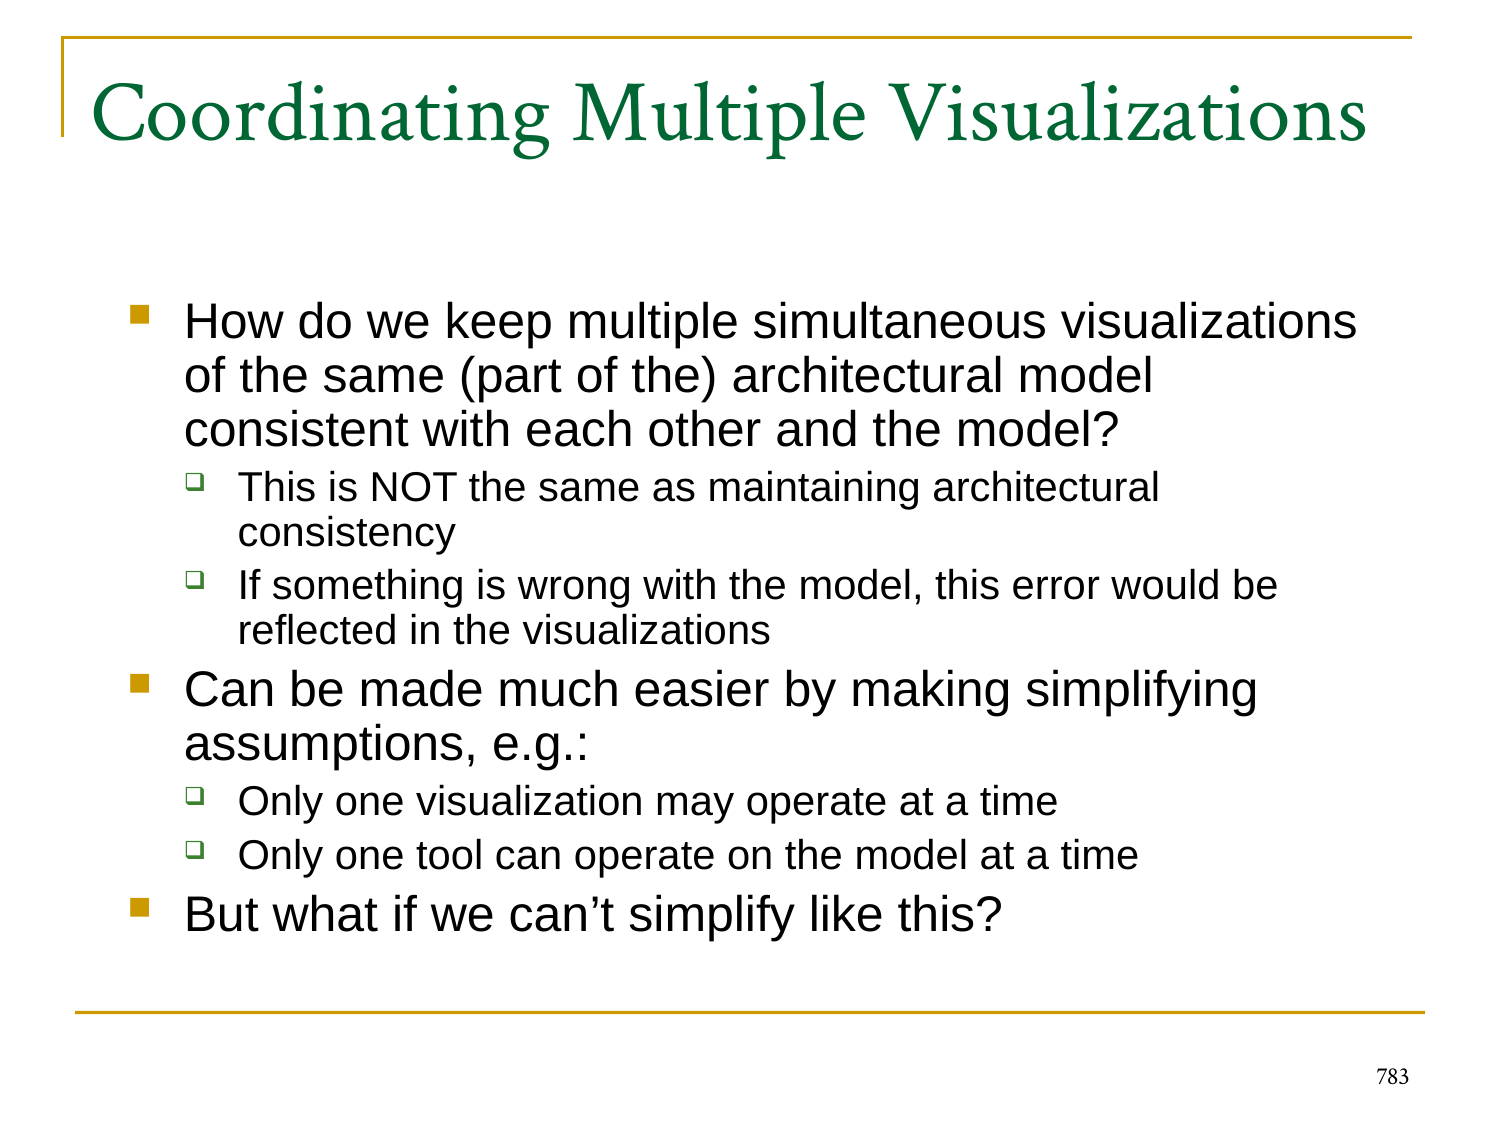

# Coordinating Multiple Visualizations
How do we keep multiple simultaneous visualizations of the same (part of the) architectural model consistent with each other and the model?
This is NOT the same as maintaining architectural consistency
If something is wrong with the model, this error would be reflected in the visualizations
Can be made much easier by making simplifying assumptions, e.g.:
Only one visualization may operate at a time
Only one tool can operate on the model at a time
But what if we can’t simplify like this?
783